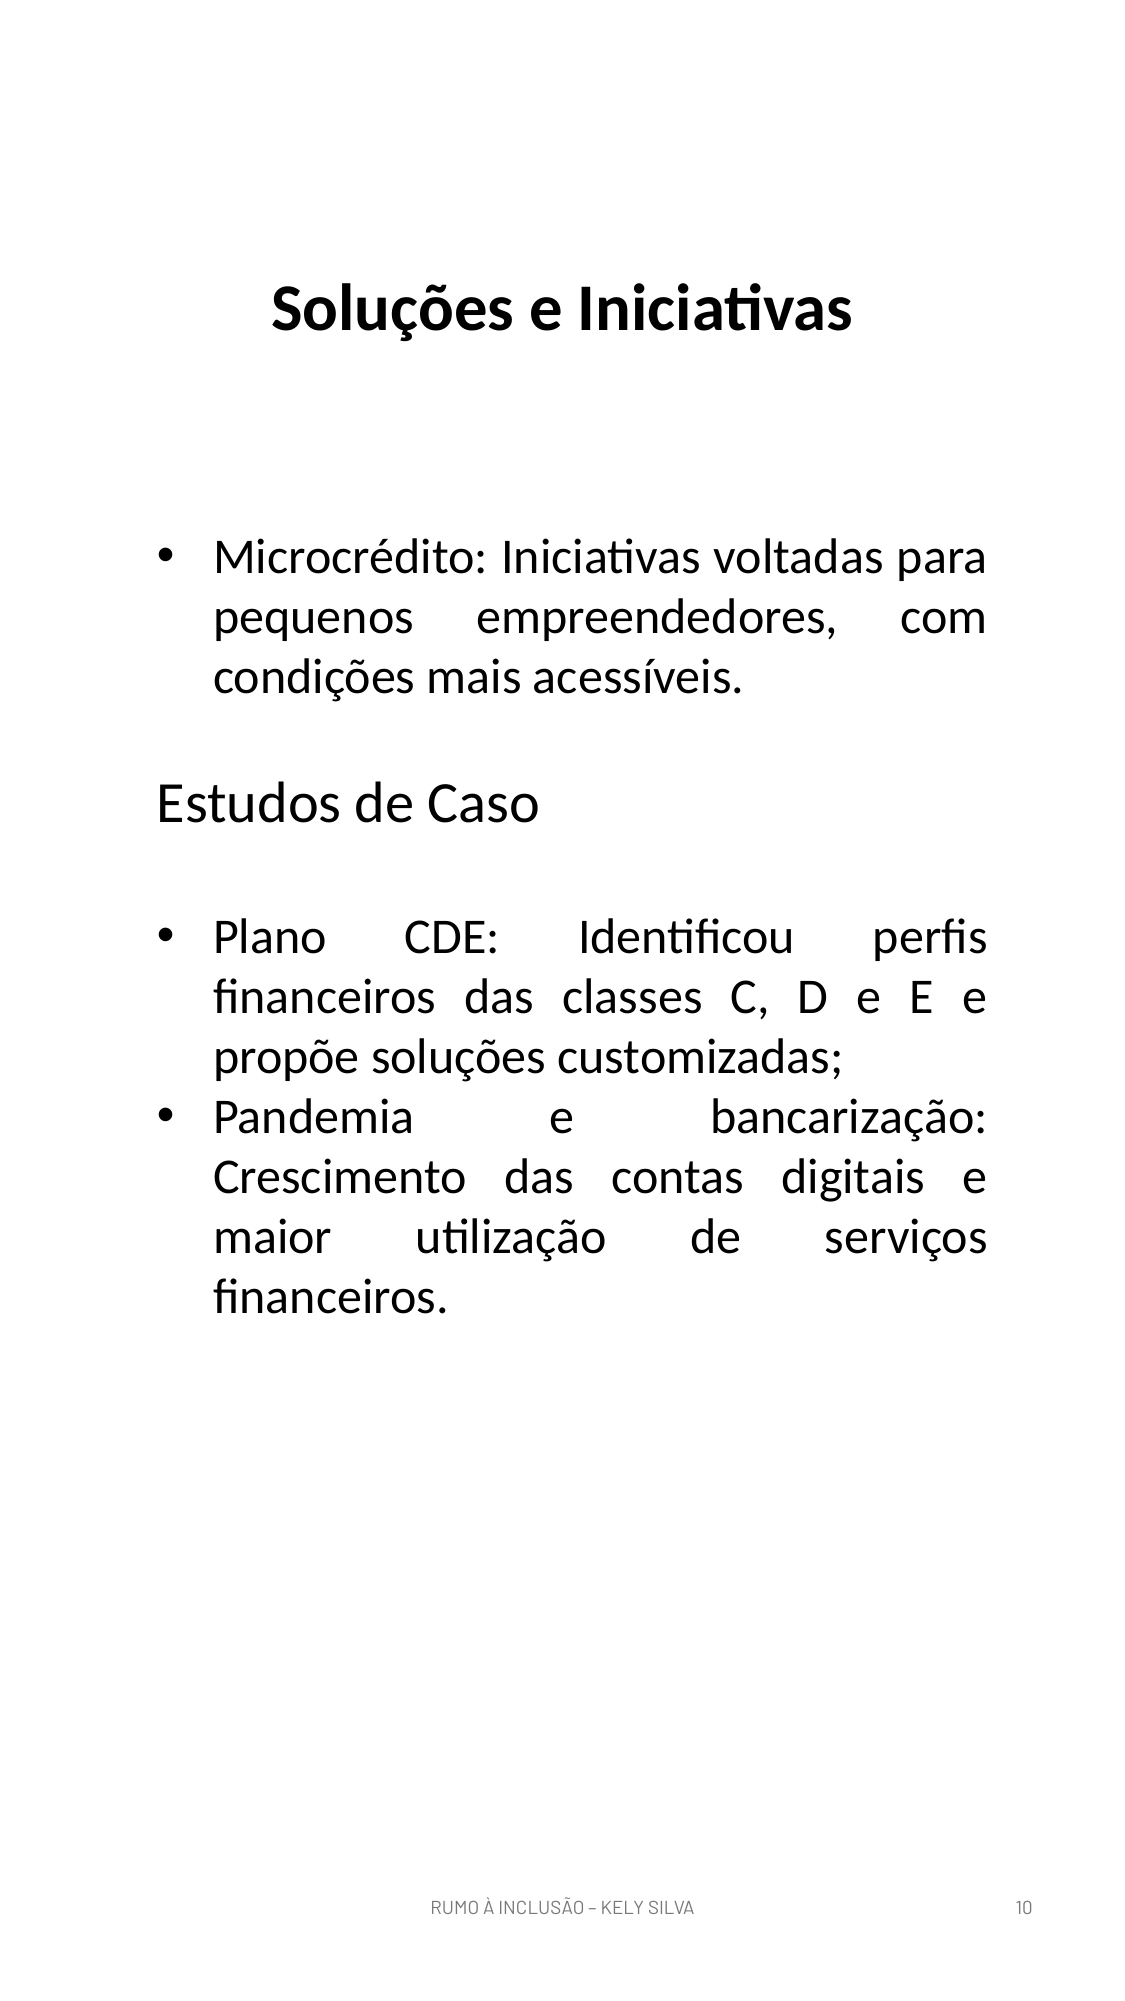

Soluções e Iniciativas
Microcrédito: Iniciativas voltadas para pequenos empreendedores, com condições mais acessíveis.

Estudos de Caso

Plano CDE: Identificou perfis financeiros das classes C, D e E e propõe soluções customizadas;
Pandemia e bancarização: Crescimento das contas digitais e maior utilização de serviços financeiros.
RUMO À INCLUSÃO – KELY SILVA
10